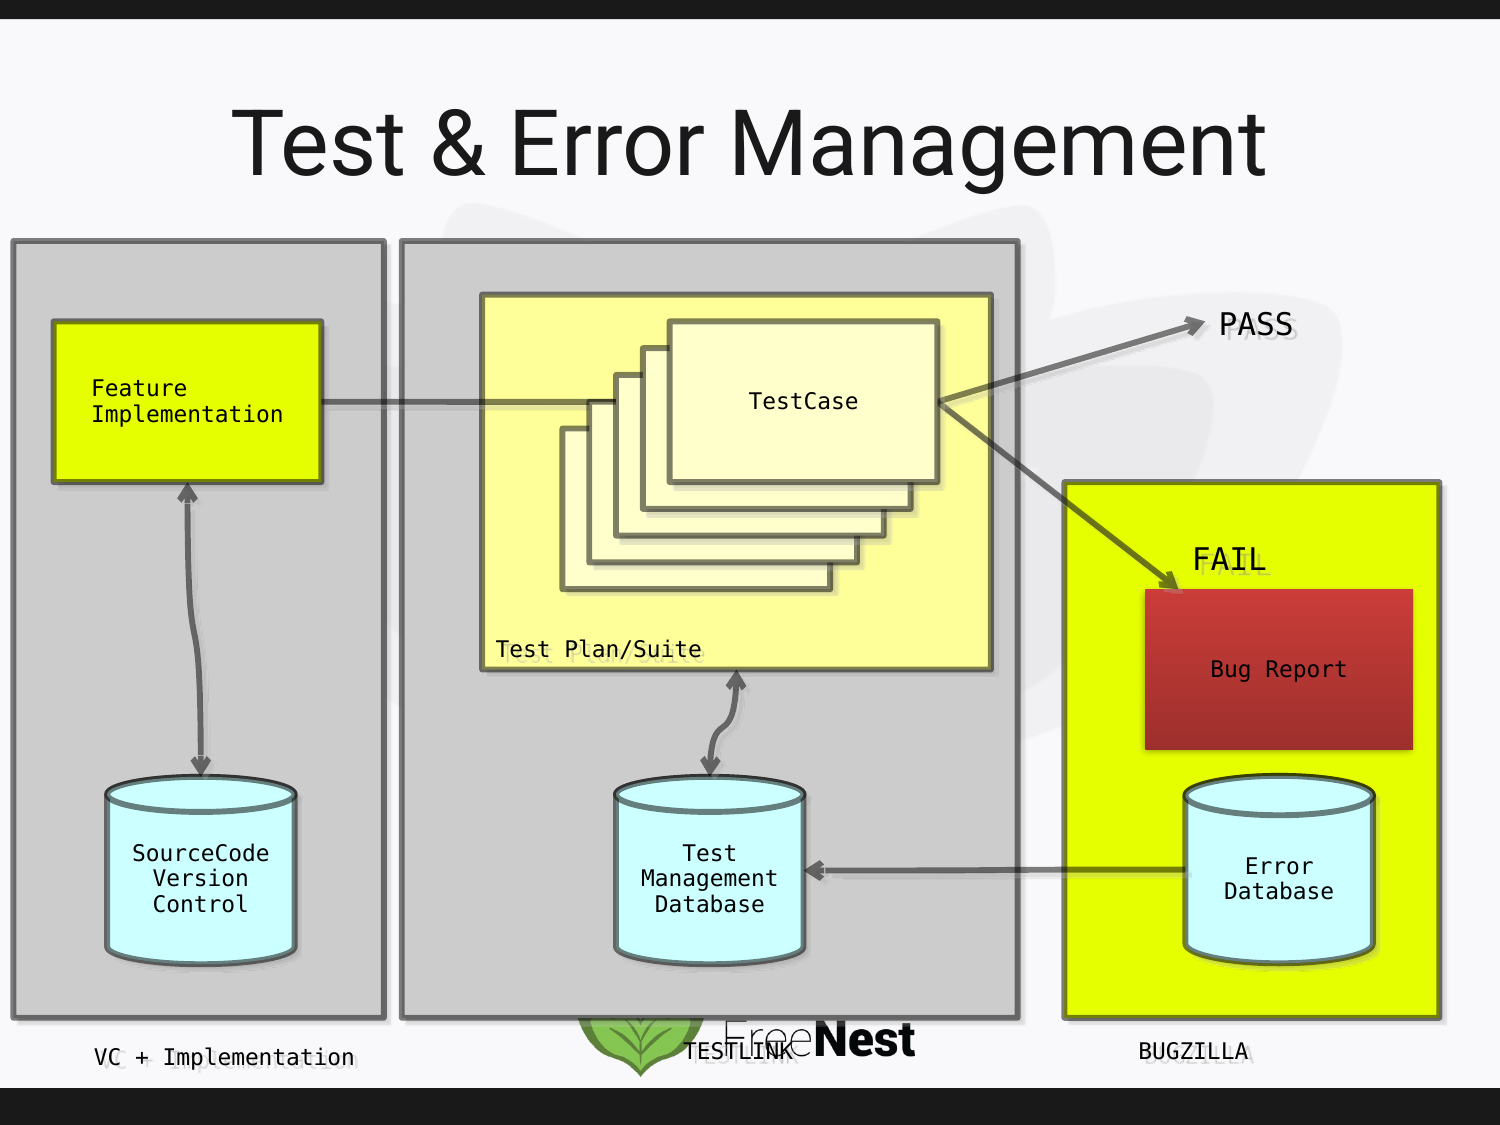

# Test & Error Management

PASS

Feature
Implementation
TestCase
TestCase
TestCase

TestCase

TestCase

FAIL
Bug Report
Test Plan/Suite
Error
Database
SourceCode
Version
Control
Test
Management
Database
TESTLINK
BUGZILLA
VC + Implementation